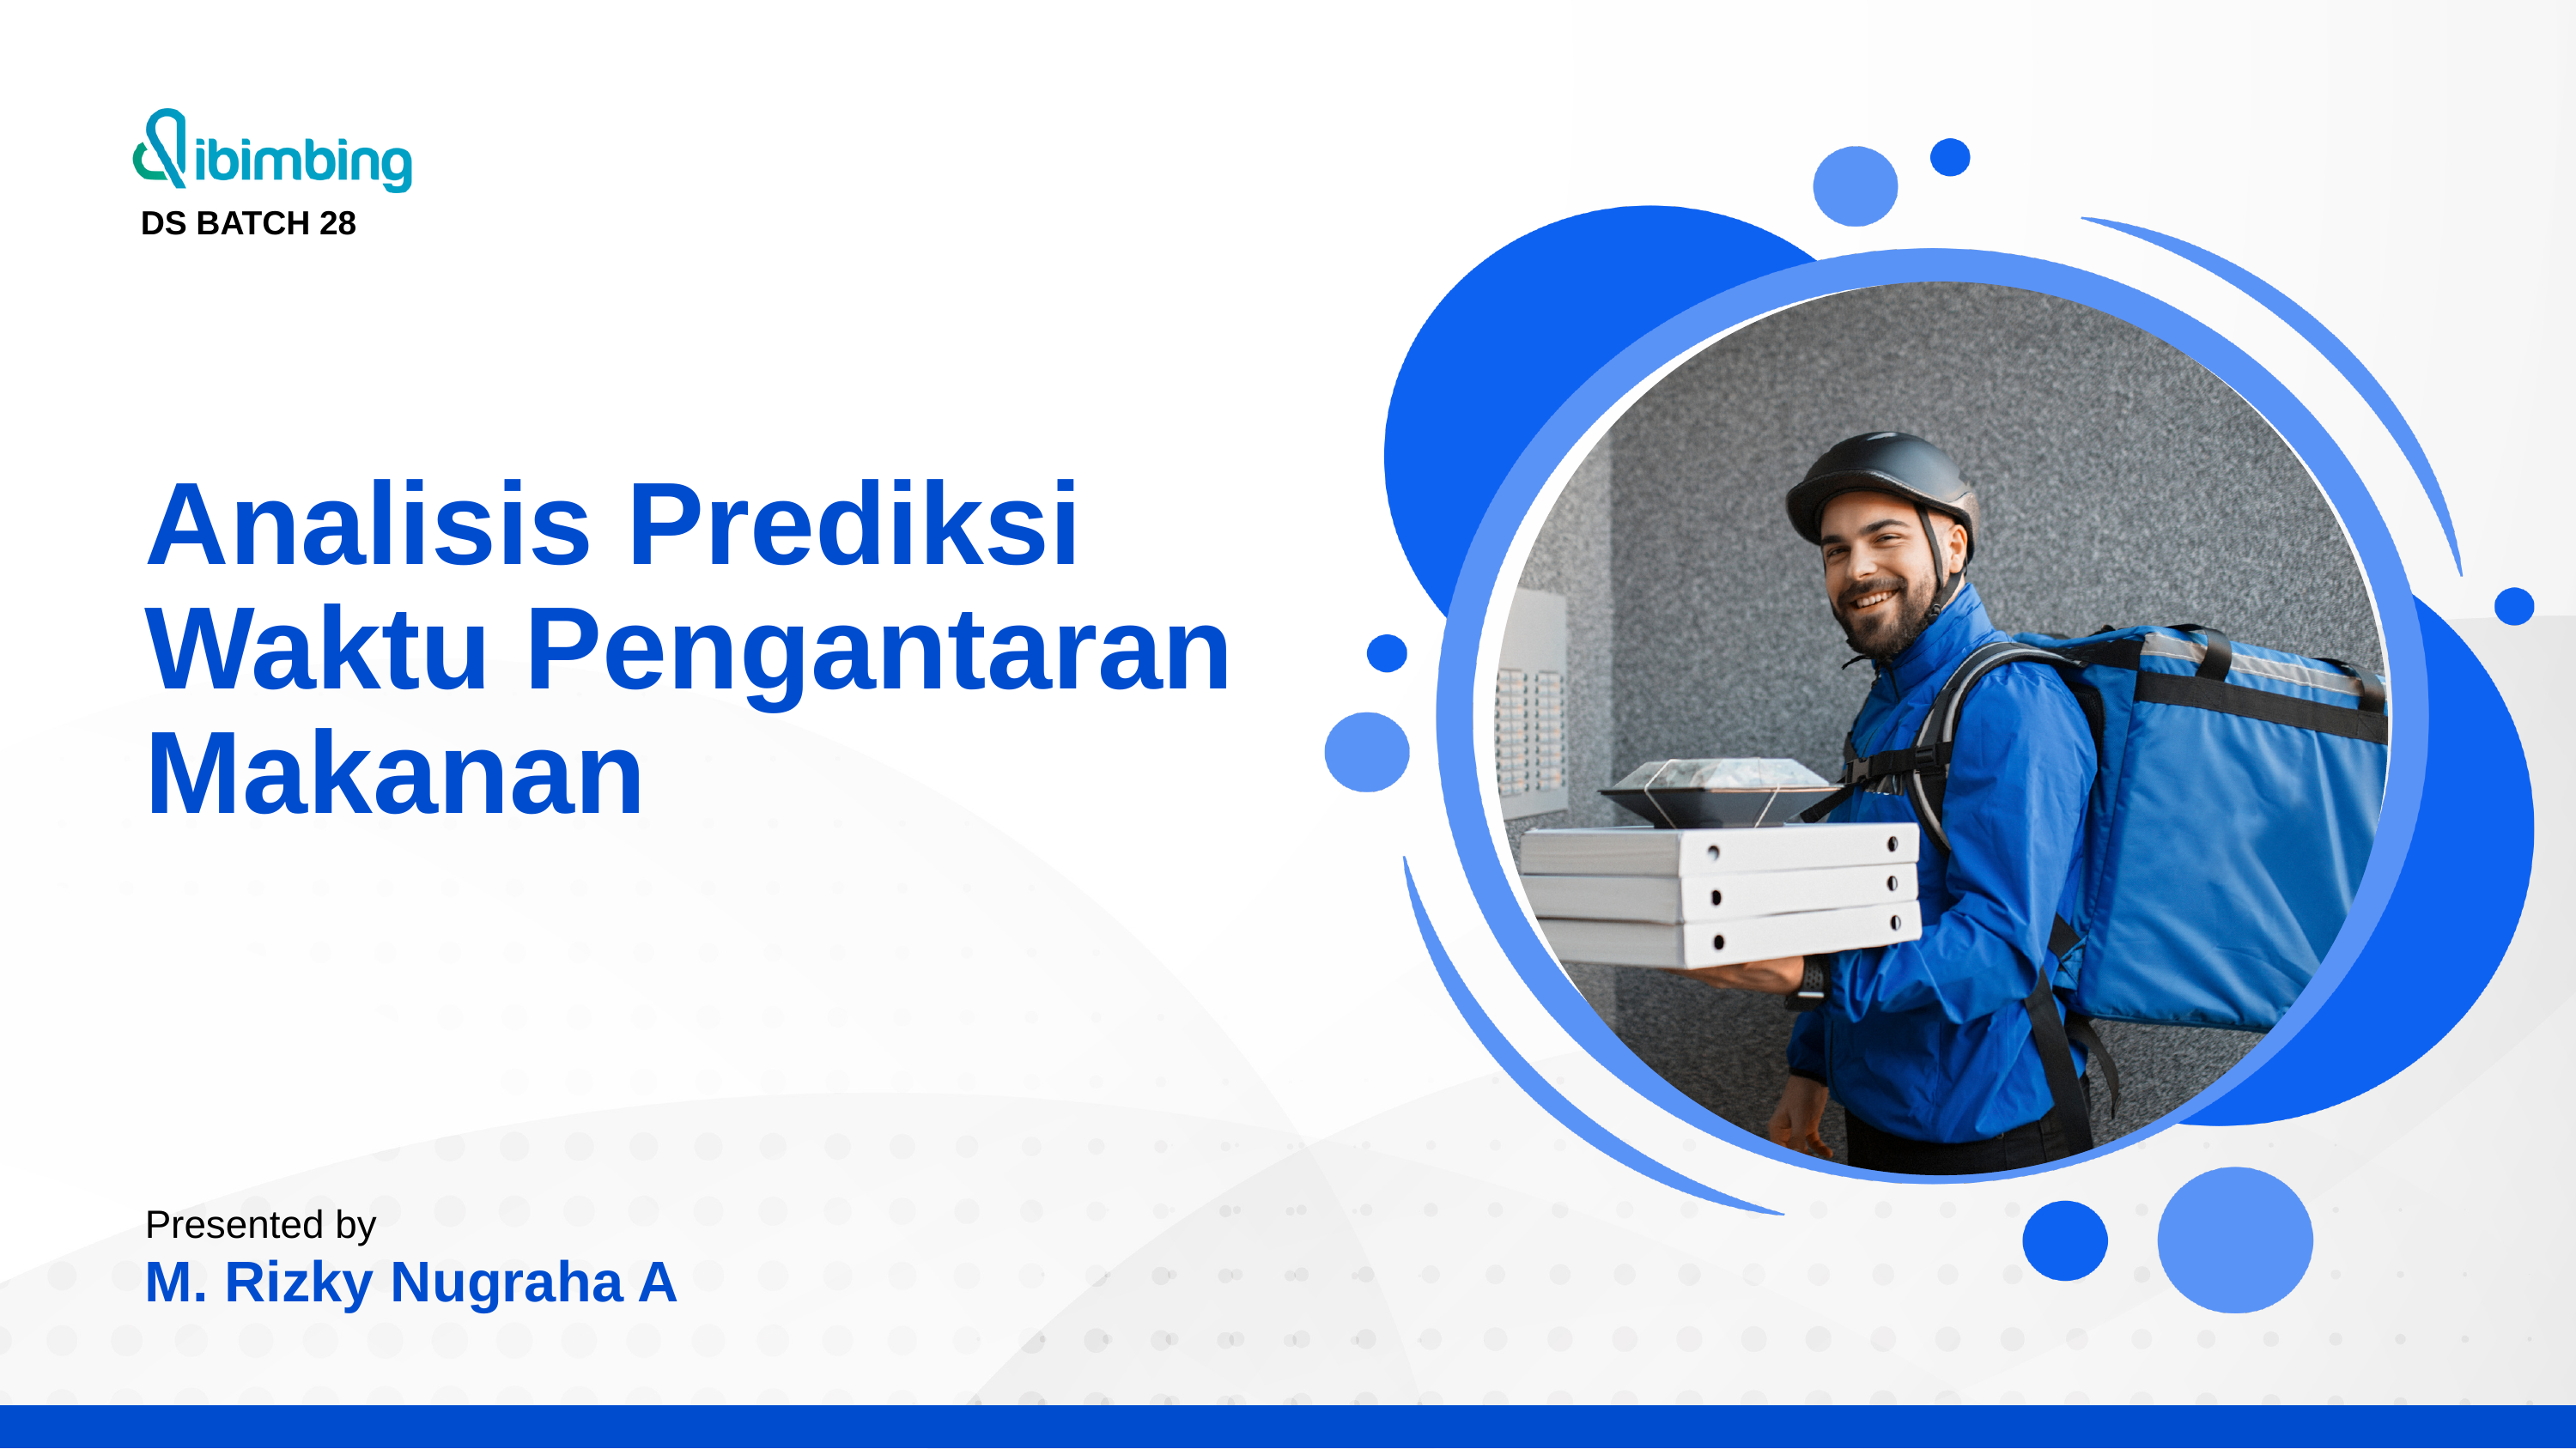

DS BATCH 28

Analisis Prediksi Waktu Pengantaran Makanan
Presented by
M. Rizky Nugraha A